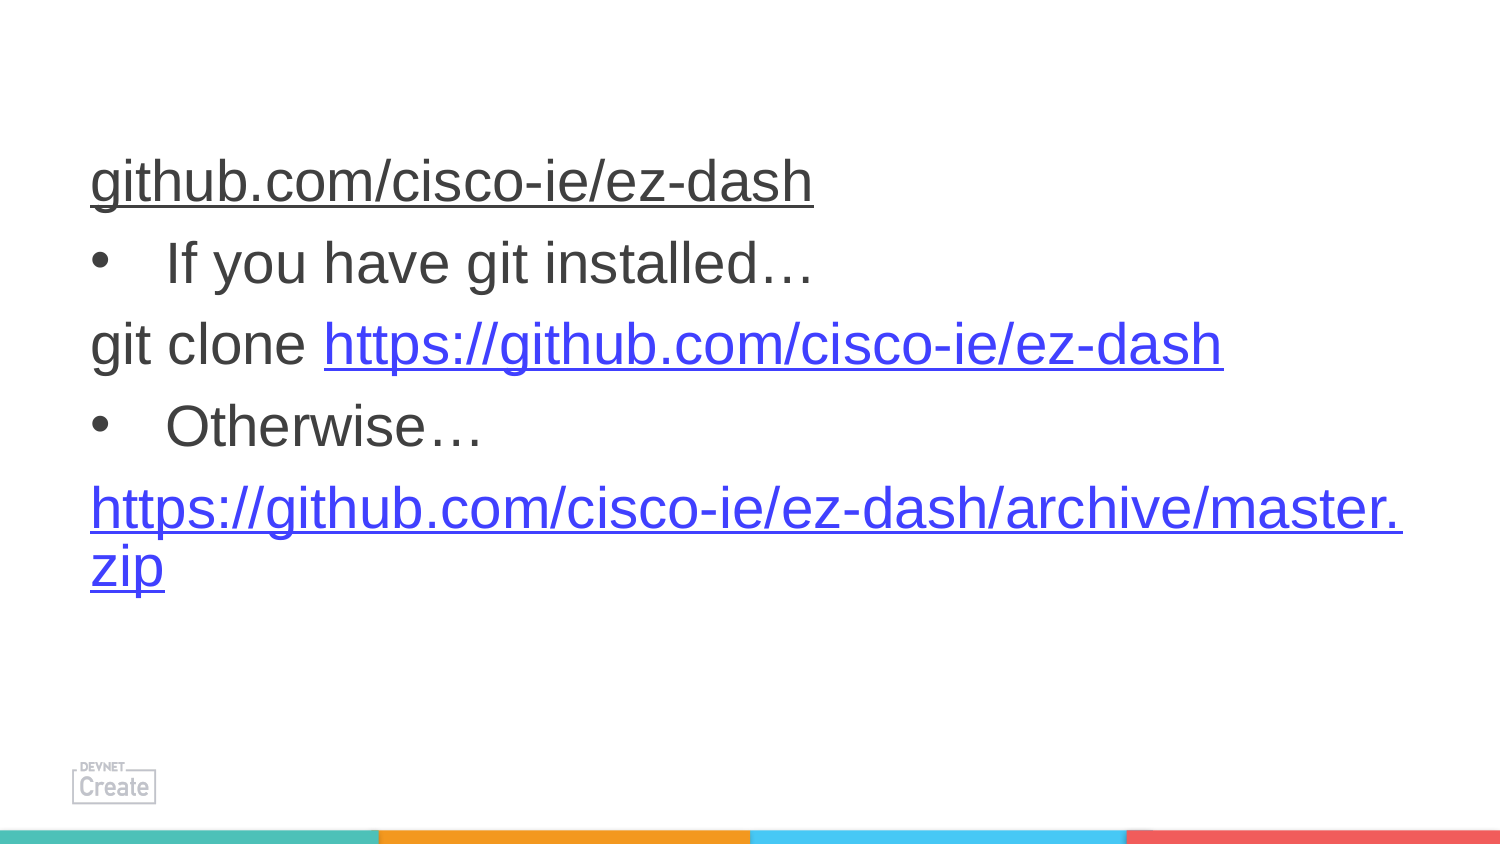

github.com/cisco-ie/ez-dash
If you have git installed…
git clone https://github.com/cisco-ie/ez-dash
Otherwise…
https://github.com/cisco-ie/ez-dash/archive/master.zip